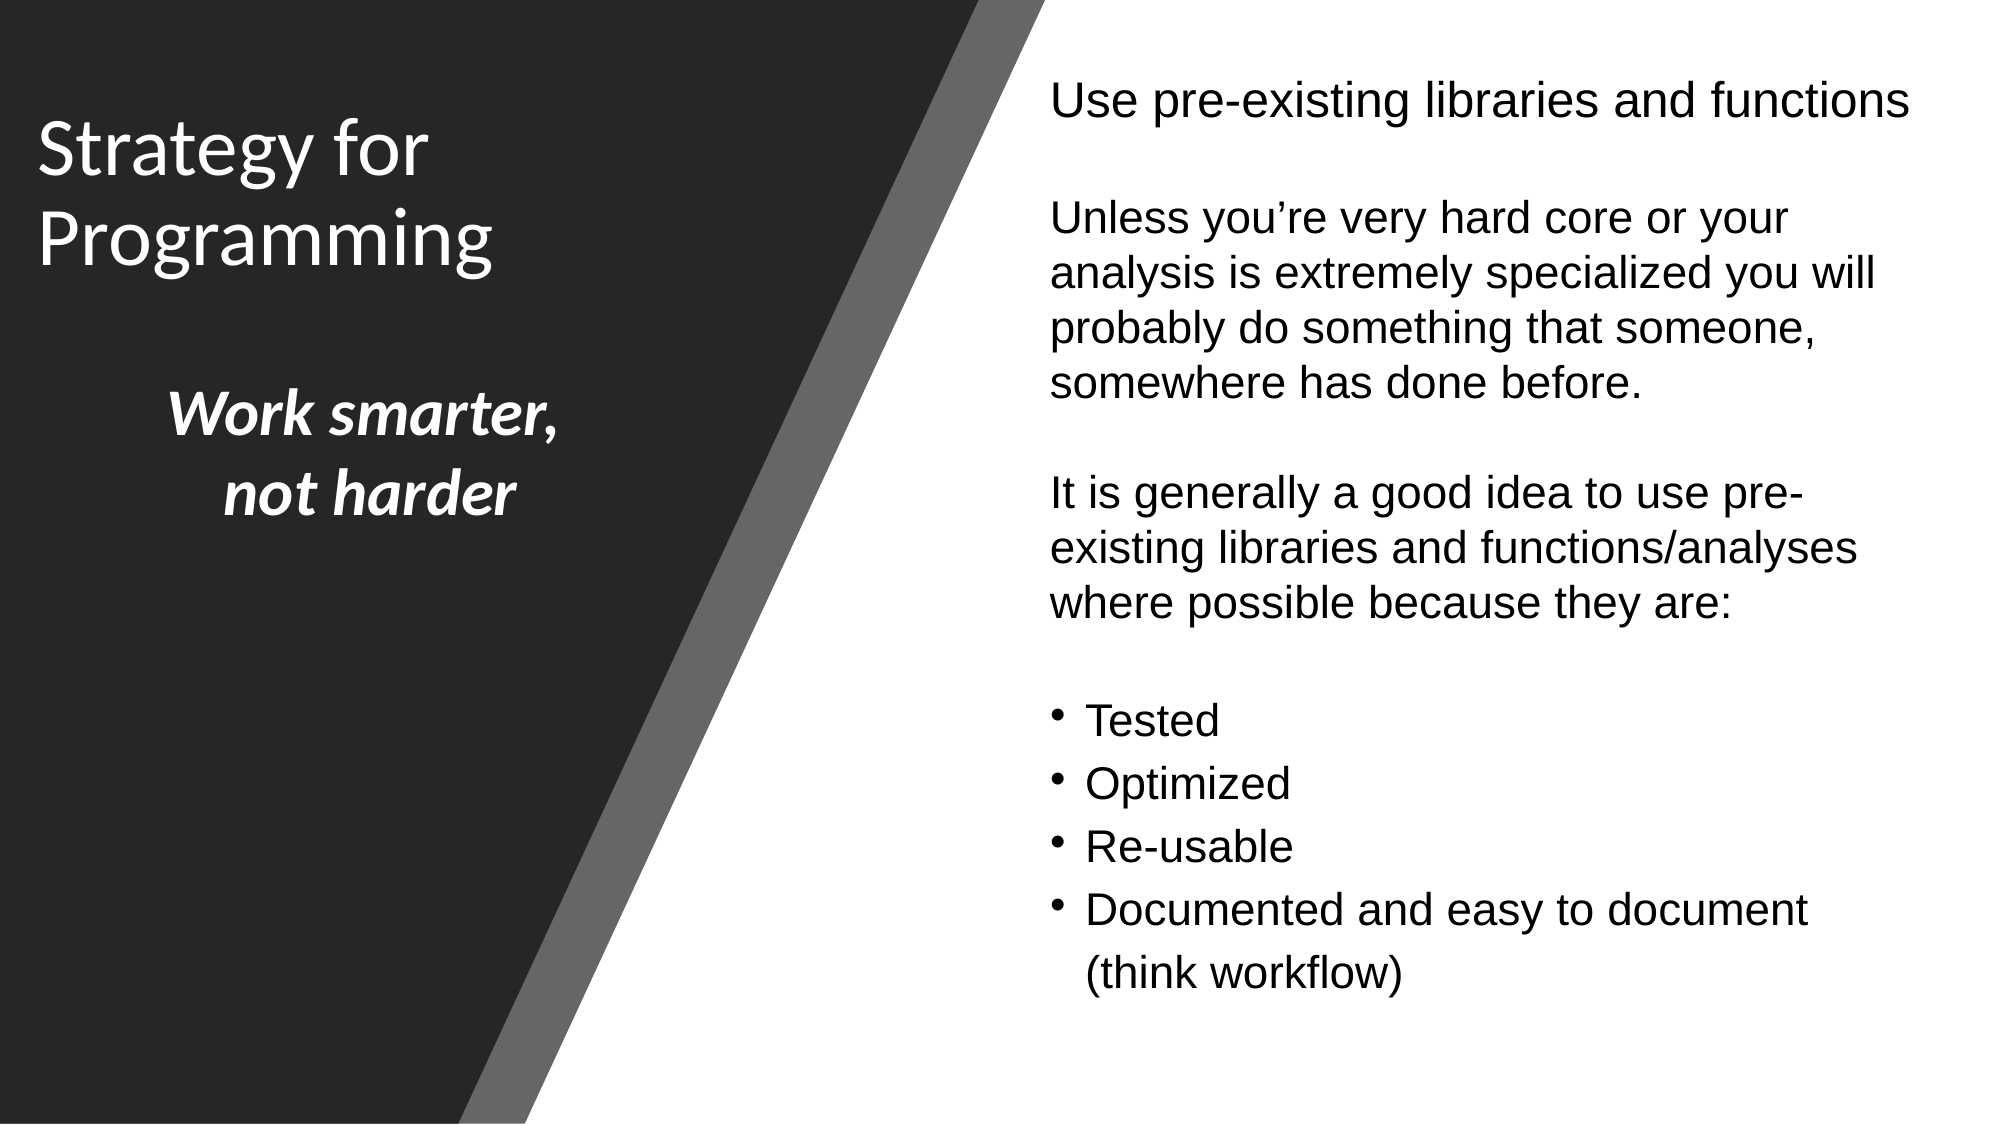

Use pre-existing libraries and functions

Unless you’re very hard core or your analysis is extremely specialized you will probably do something that someone, somewhere has done before.

It is generally a good idea to use pre-existing libraries and functions/analyses where possible because they are:

Tested
Optimized
Re-usable
Documented and easy to document (think workflow)
Strategy for Programming
Work smarter,
not harder